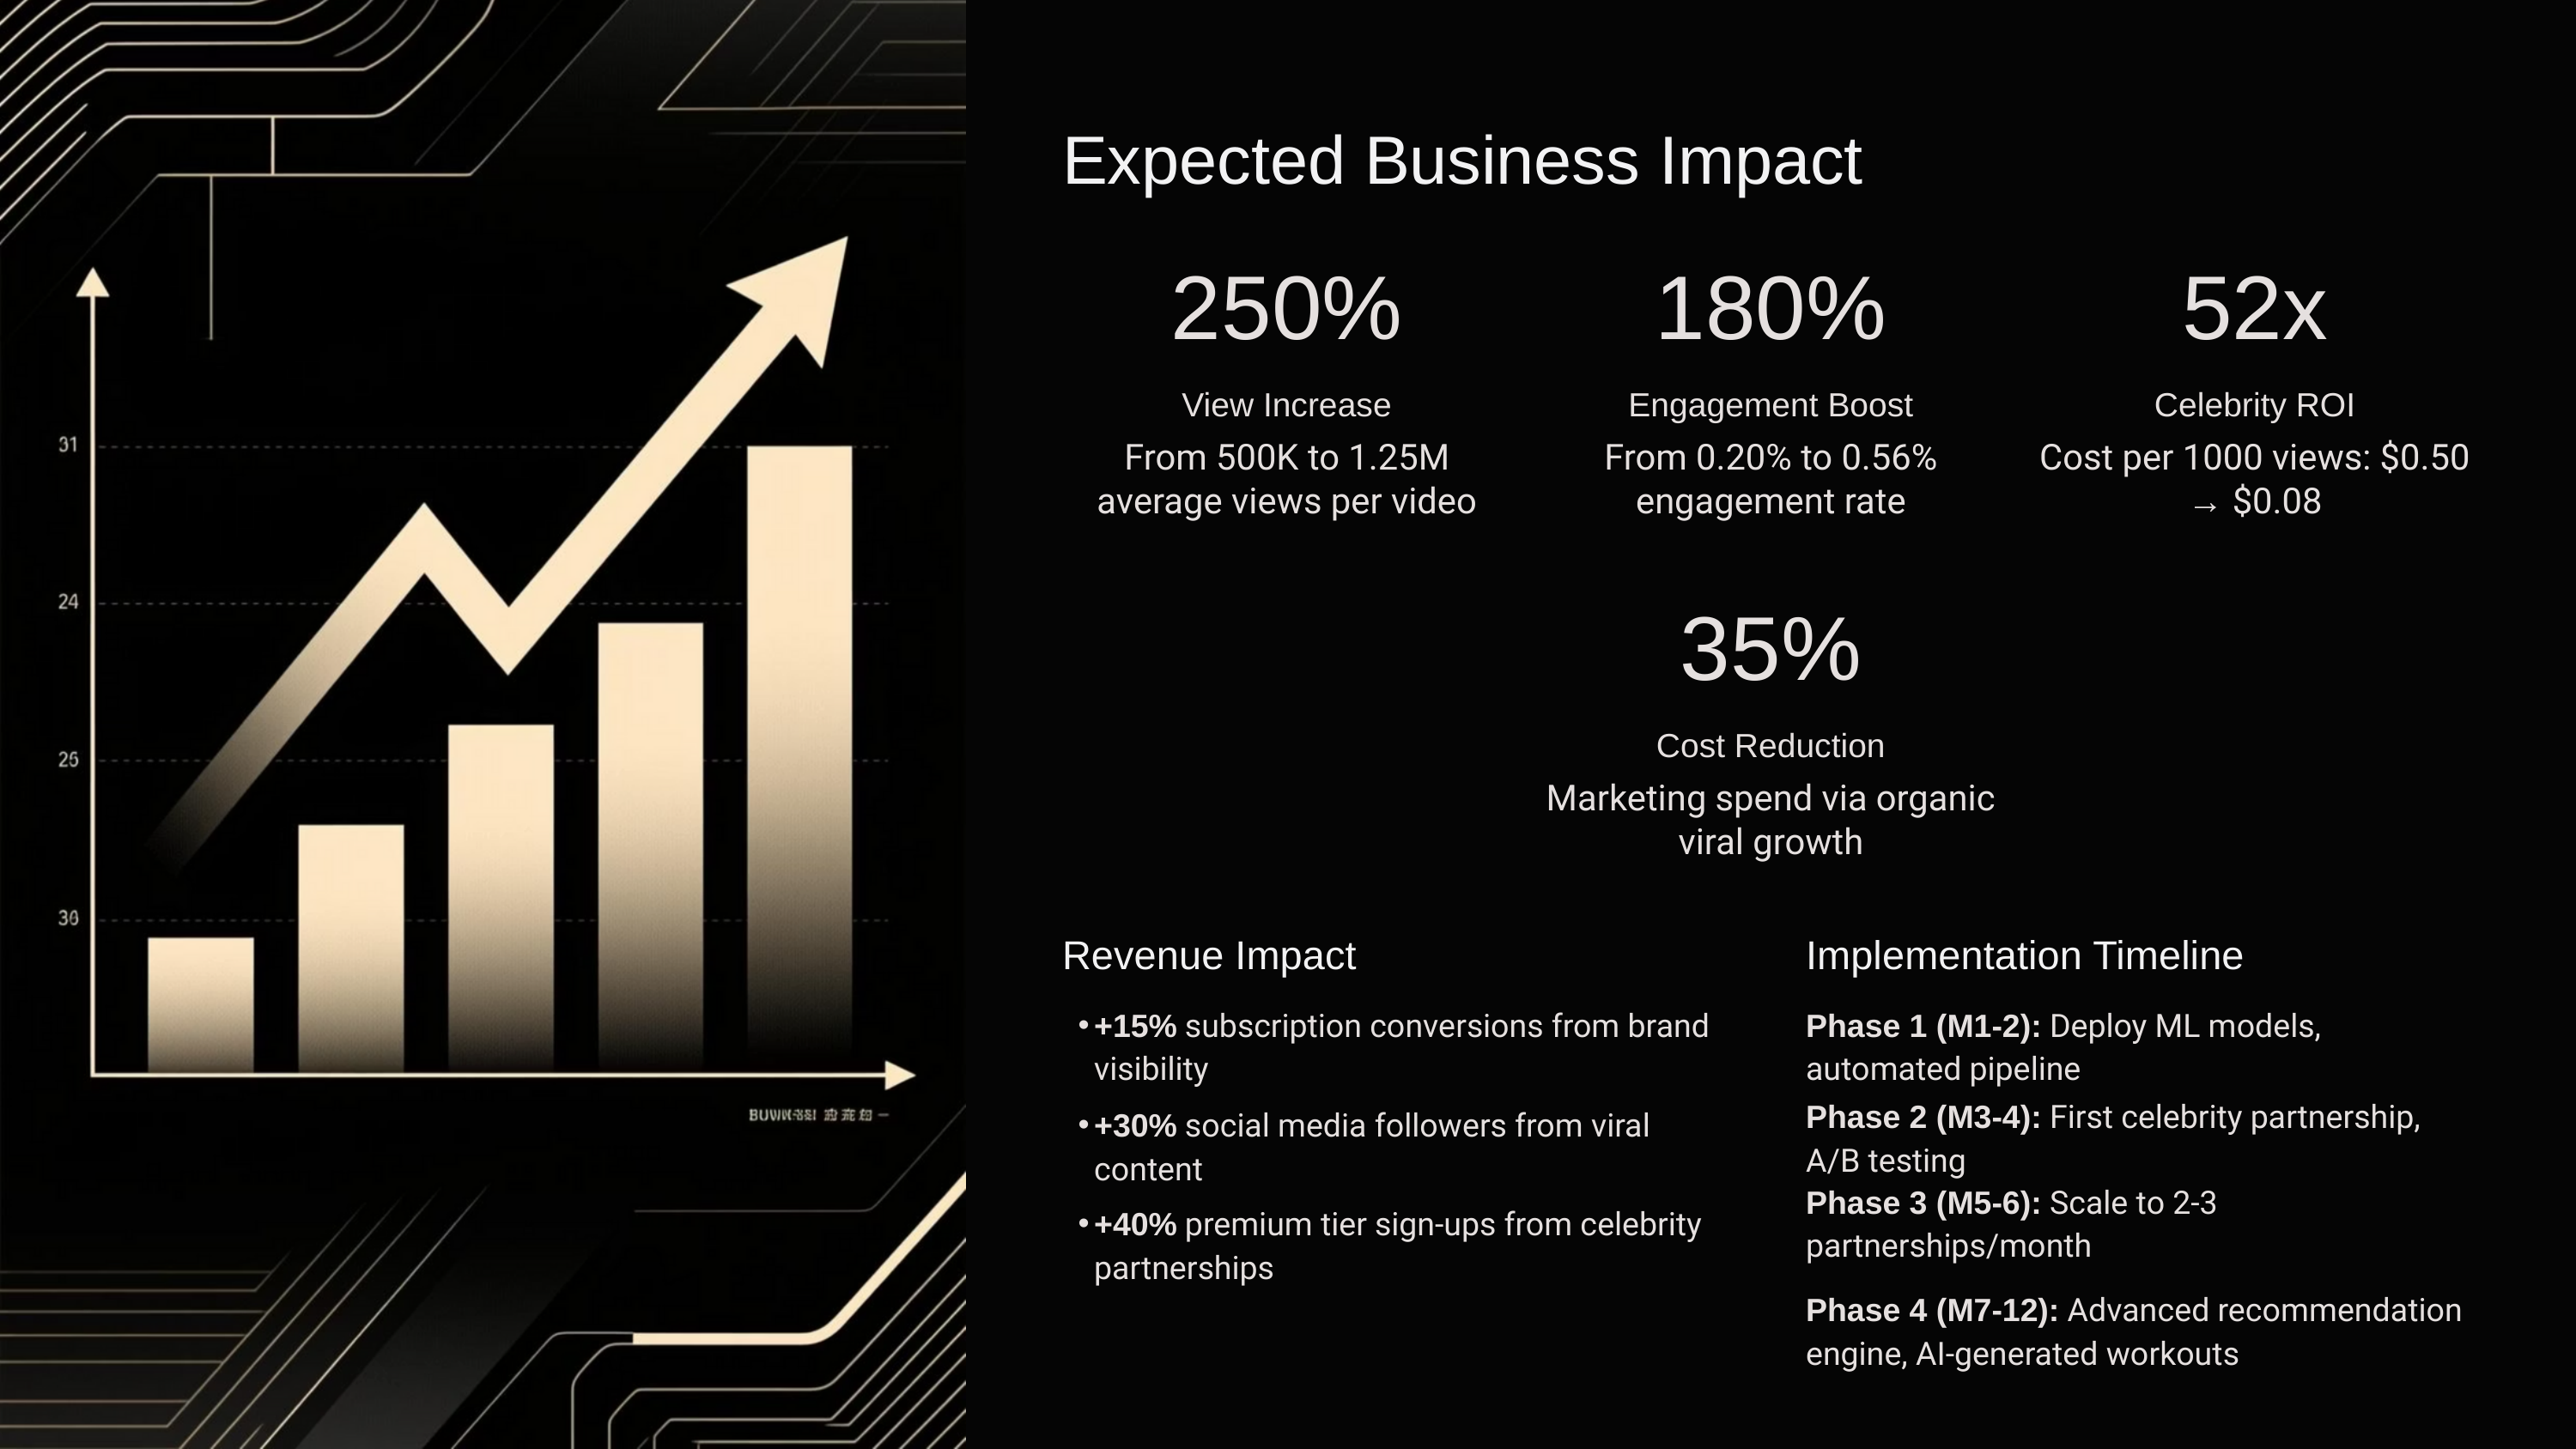

Expected Business Impact
250%
180%
52x
View Increase
Engagement Boost
Celebrity ROI
From 500K to 1.25M average views per video
From 0.20% to 0.56% engagement rate
Cost per 1000 views: $0.50 → $0.08
35%
Cost Reduction
Marketing spend via organic viral growth
Revenue Impact
Implementation Timeline
+15% subscription conversions from brand visibility
Phase 1 (M1-2): Deploy ML models, automated pipeline
Phase 2 (M3-4): First celebrity partnership, A/B testing
+30% social media followers from viral content
Phase 3 (M5-6): Scale to 2-3 partnerships/month
+40% premium tier sign-ups from celebrity partnerships
Phase 4 (M7-12): Advanced recommendation engine, AI-generated workouts